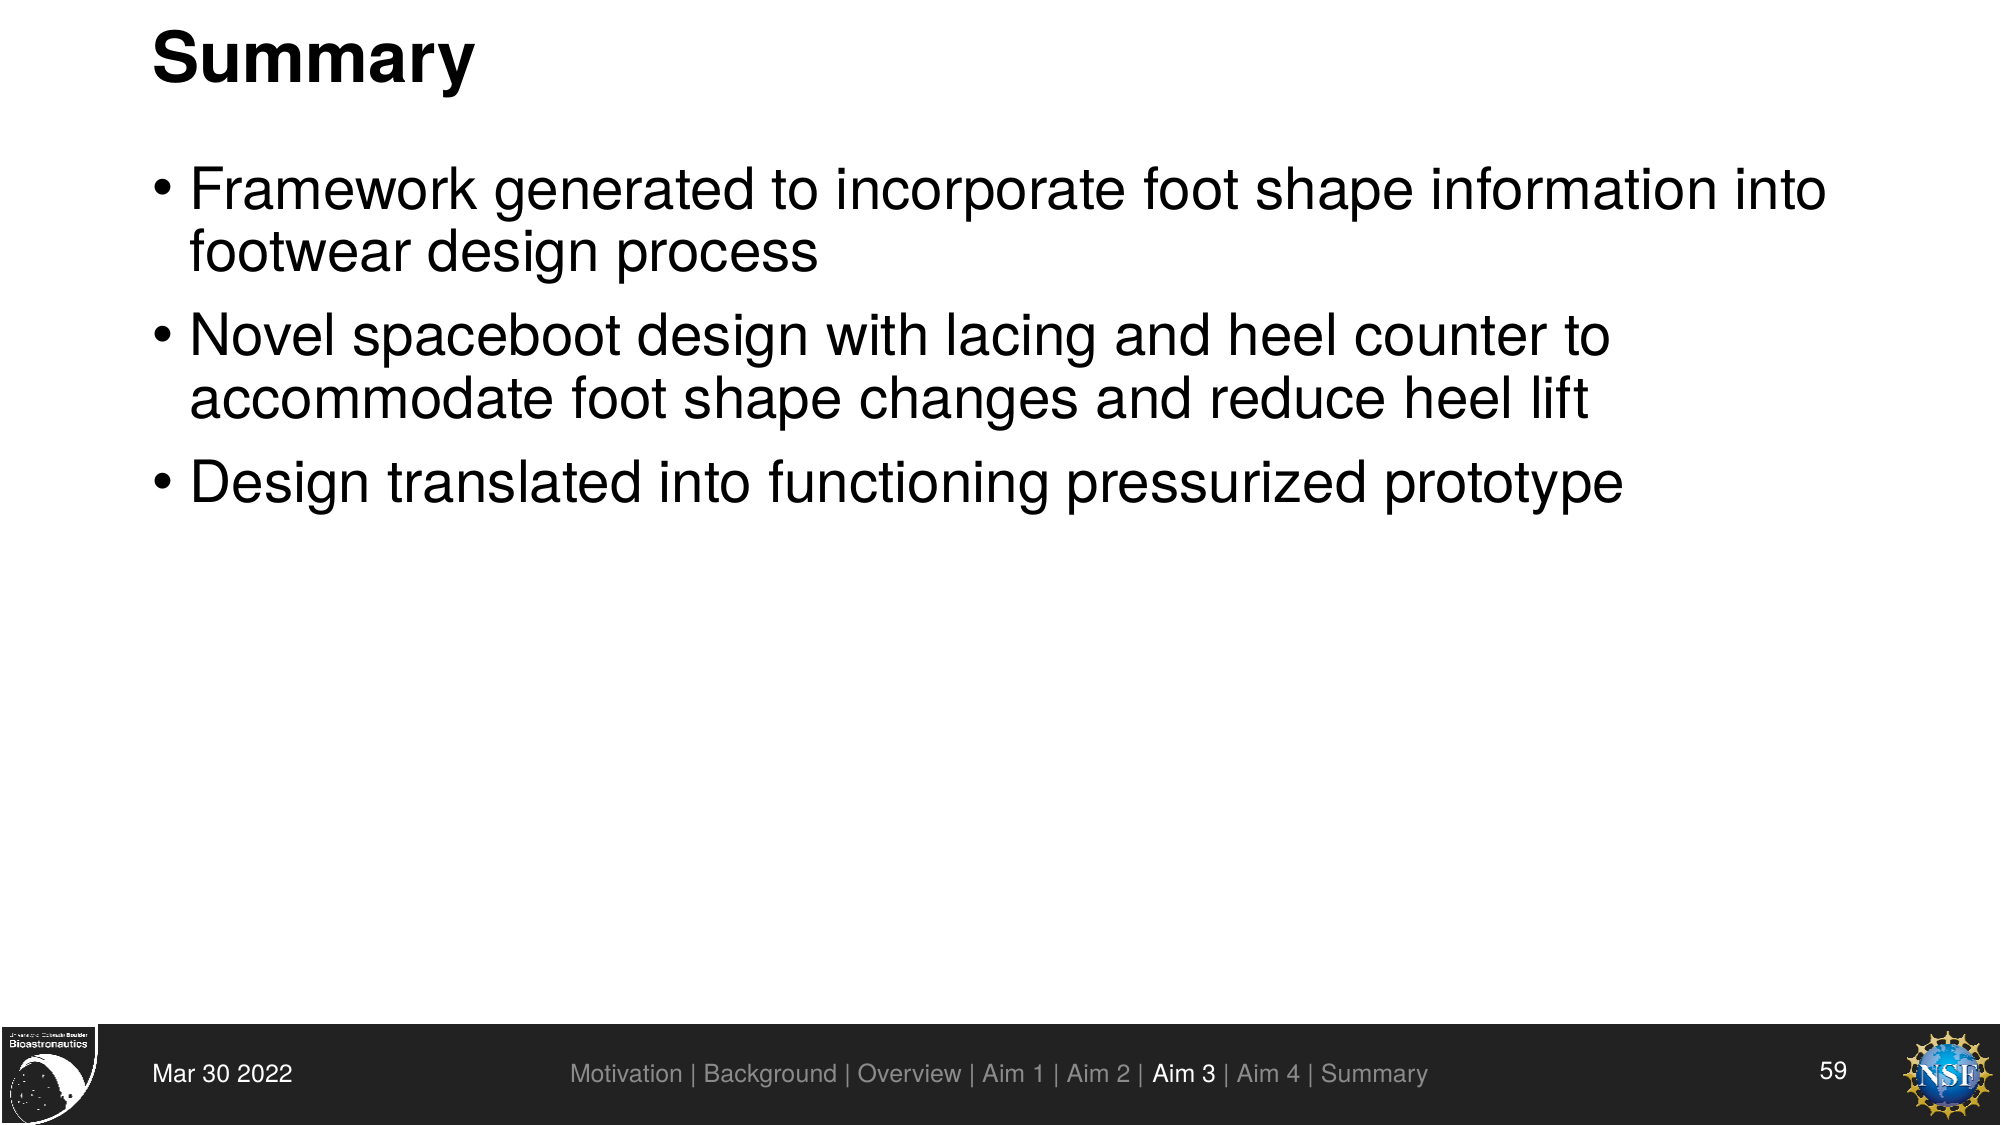

# Summary
Framework generated to incorporate foot shape information into footwear design process
Novel spaceboot design with lacing and heel counter to accommodate foot shape changes and reduce heel lift
Design translated into functioning pressurized prototype
Motivation | Background | Overview | Aim 1 | Aim 2 | Aim 3 | Aim 4 | Summary
Mar 30 2022
59